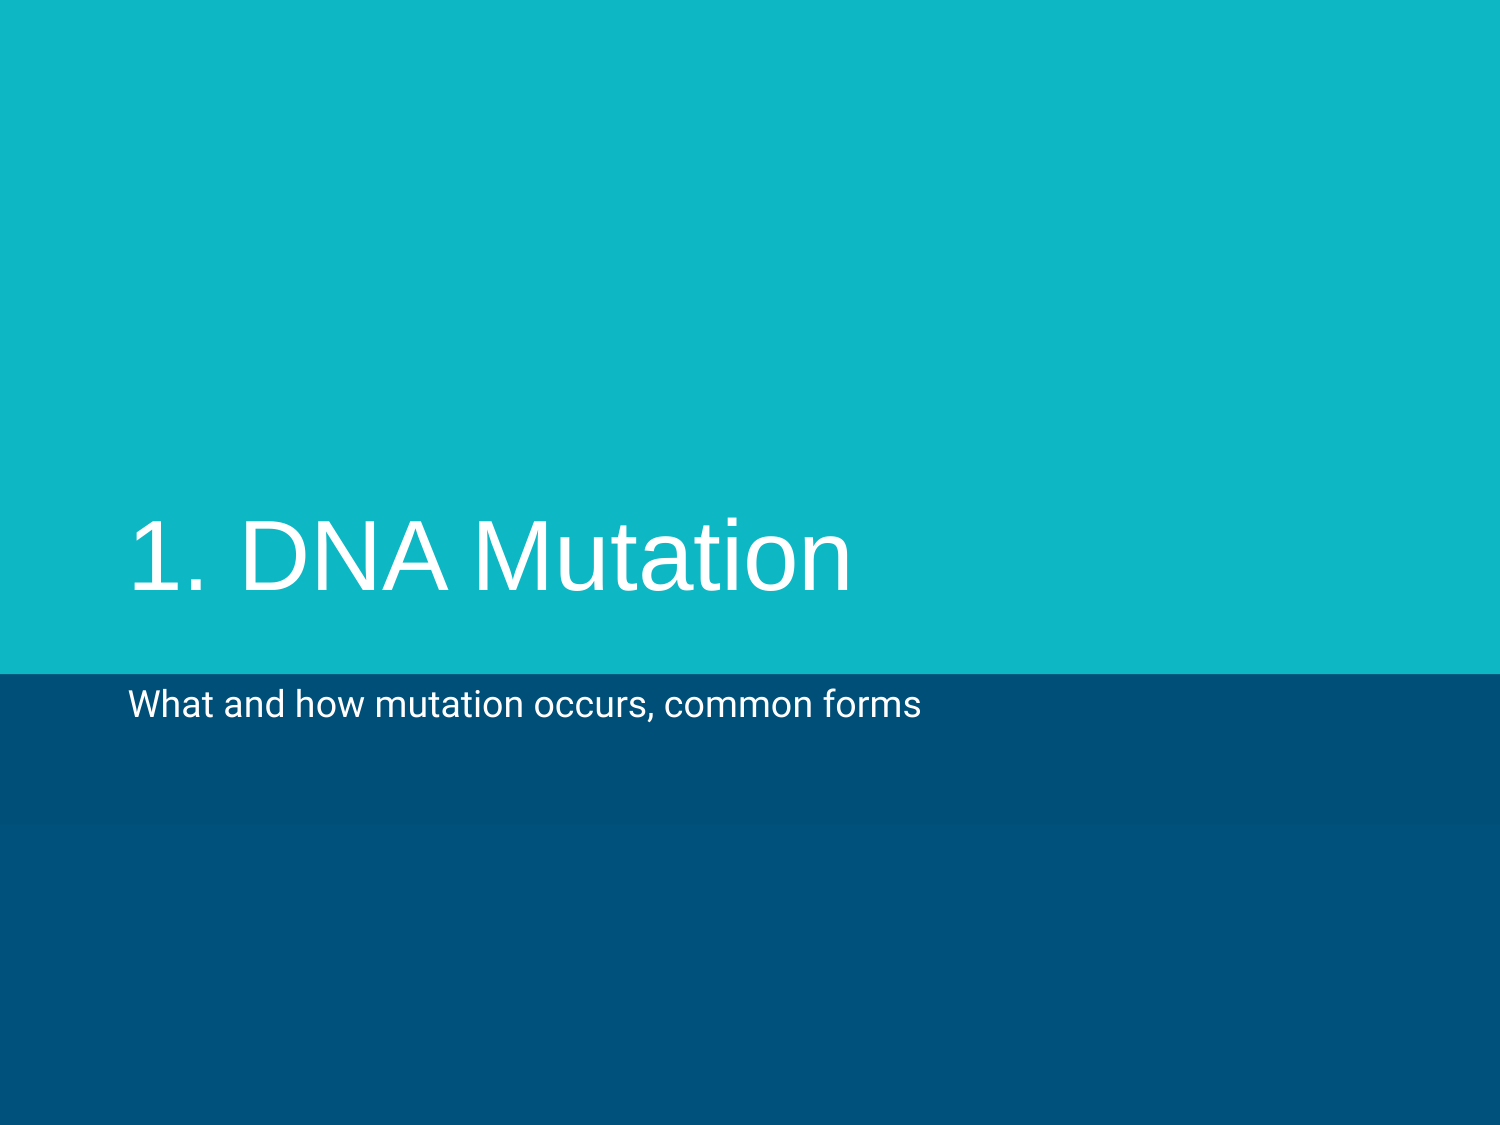

# 1. DNA Mutation
What and how mutation occurs, common forms